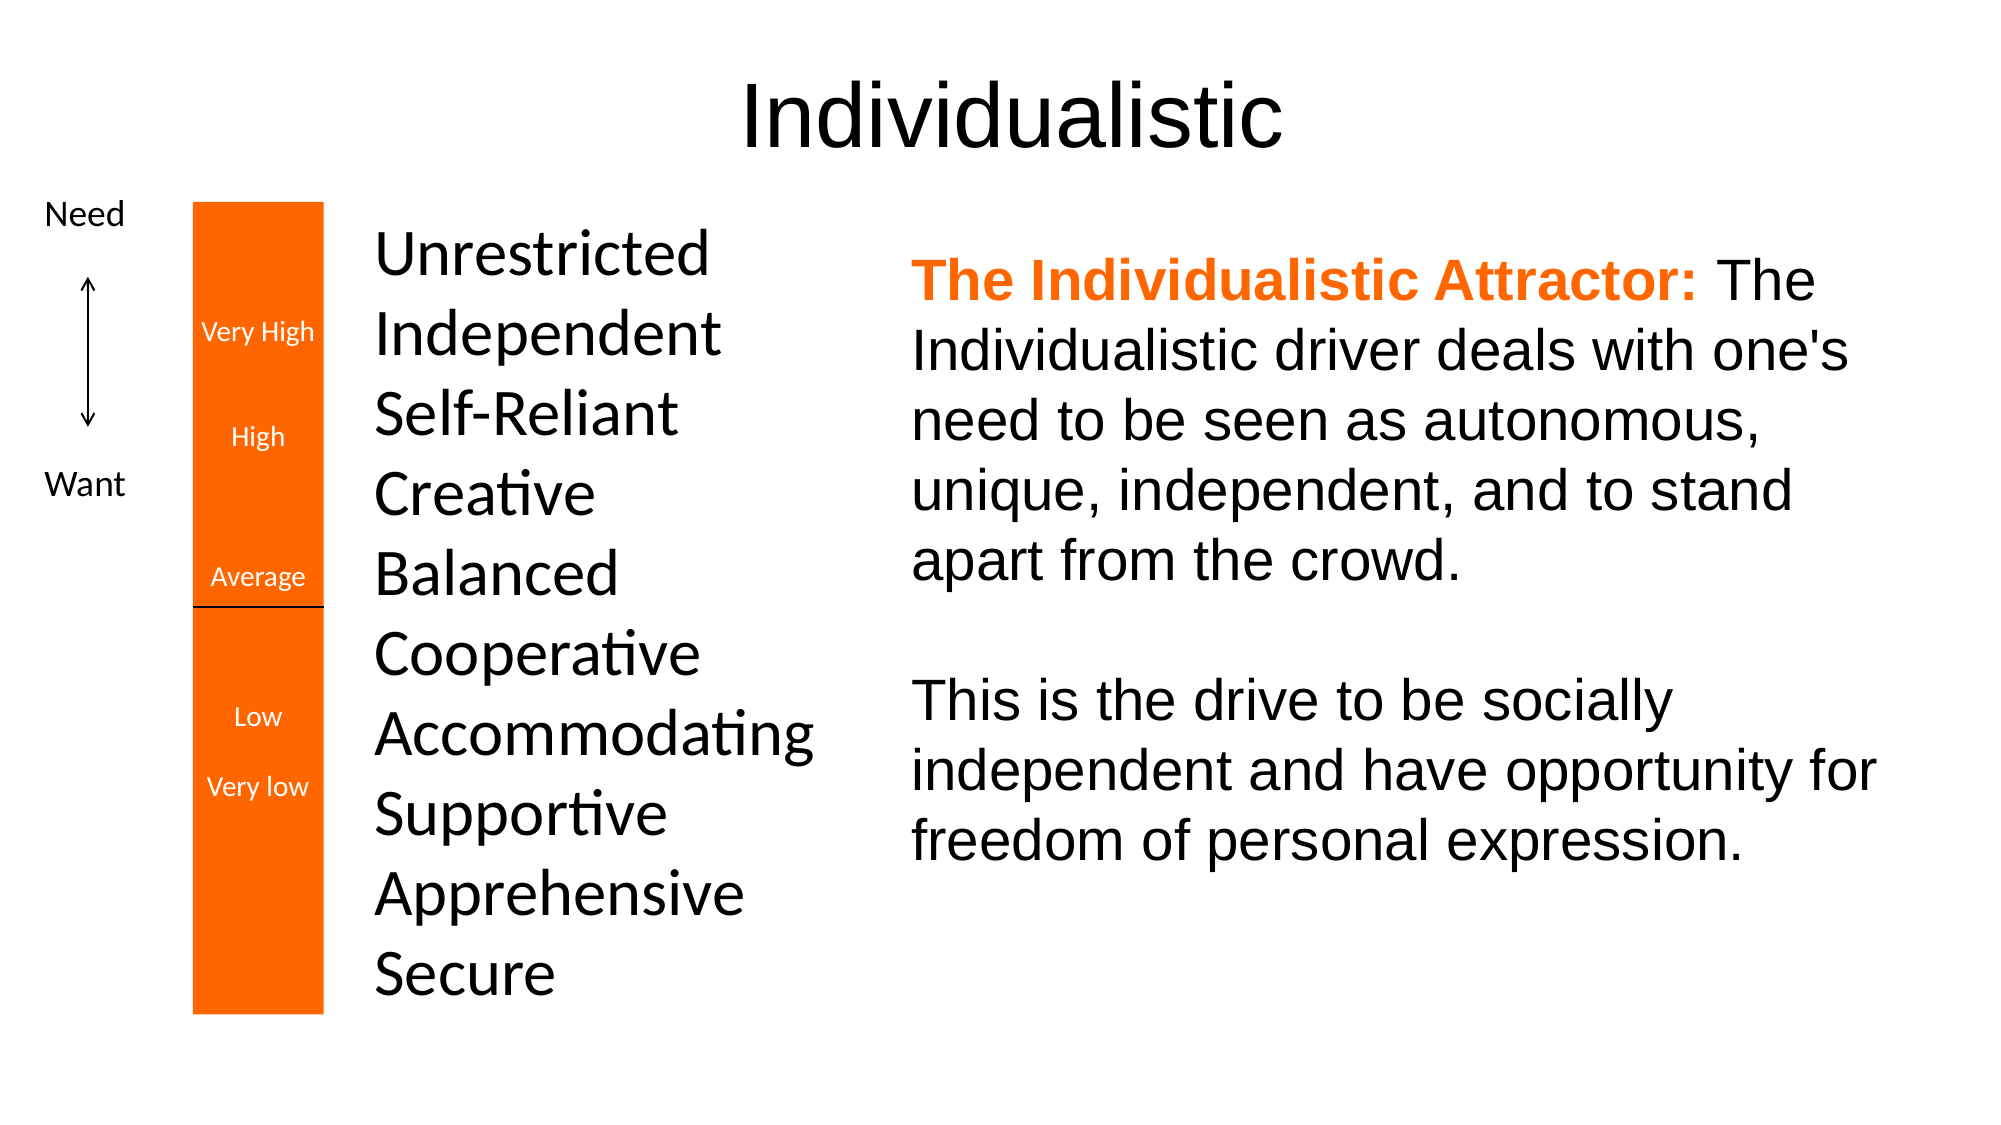

Individualistic
Need

Want

Unrestricted
Independent
Self-Reliant
Creative
Balanced
Cooperative
Accommodating
Supportive
Apprehensive
Secure
Very High

High

Average

Low

Very low
The Individualistic Attractor: The Individualistic driver deals with one's need to be seen as autonomous, unique, independent, and to stand apart from the crowd.

This is the drive to be socially independent and have opportunity for freedom of personal expression.